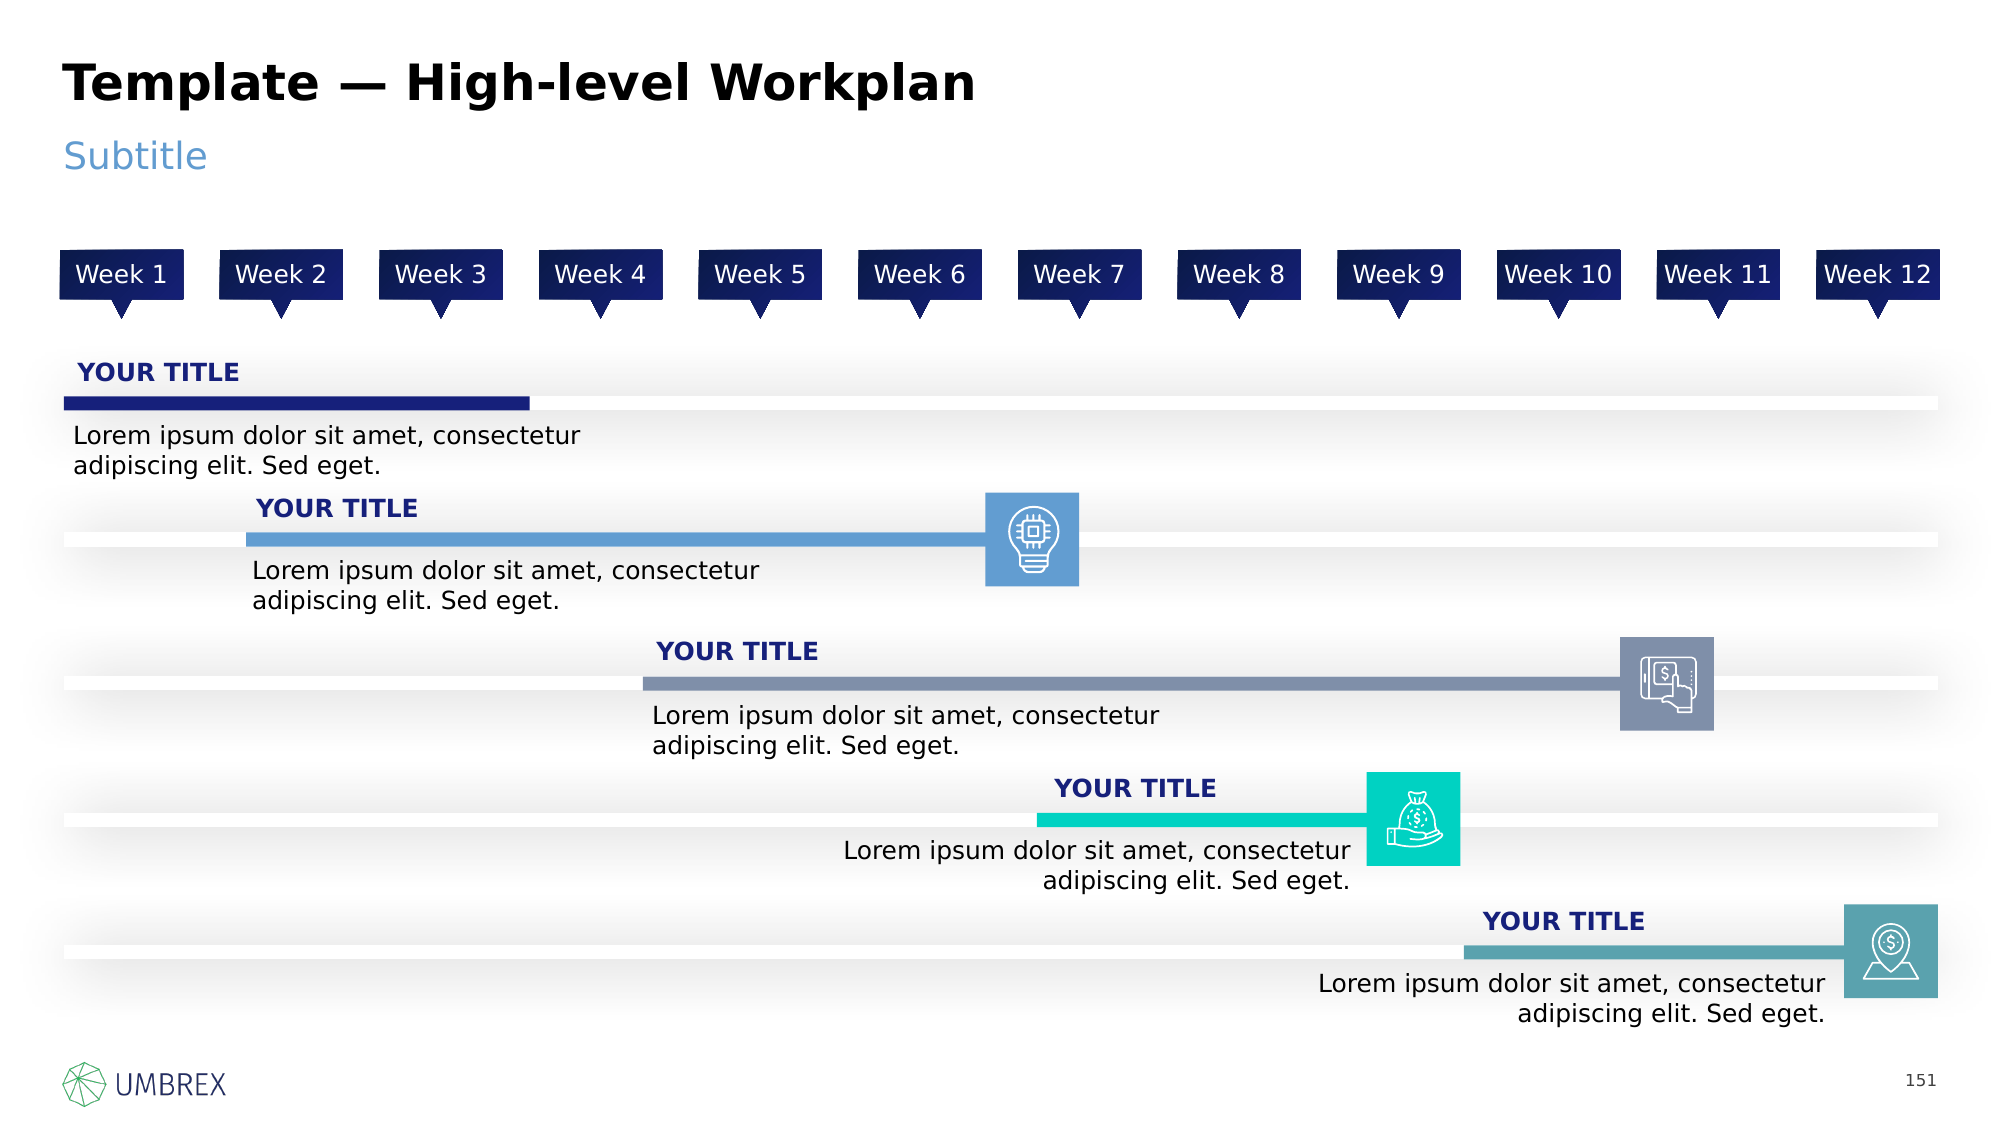

# Template — High-level Workplan
Subtitle

Week 1
Week 2
Week 3
Week 4
Week 5
Week 6
Week 7
Week 8
Week 9
Week 10
Week 11
Week 12
YOUR TITLE

Lorem ipsum dolor sit amet, consectetur adipiscing elit. Sed eget.

YOUR TITLE

Lorem ipsum dolor sit amet, consectetur adipiscing elit. Sed eget.

YOUR TITLE

Lorem ipsum dolor sit amet, consectetur adipiscing elit. Sed eget.

YOUR TITLE

Lorem ipsum dolor sit amet, consectetur adipiscing elit. Sed eget.

YOUR TITLE

Lorem ipsum dolor sit amet, consectetur adipiscing elit. Sed eget.